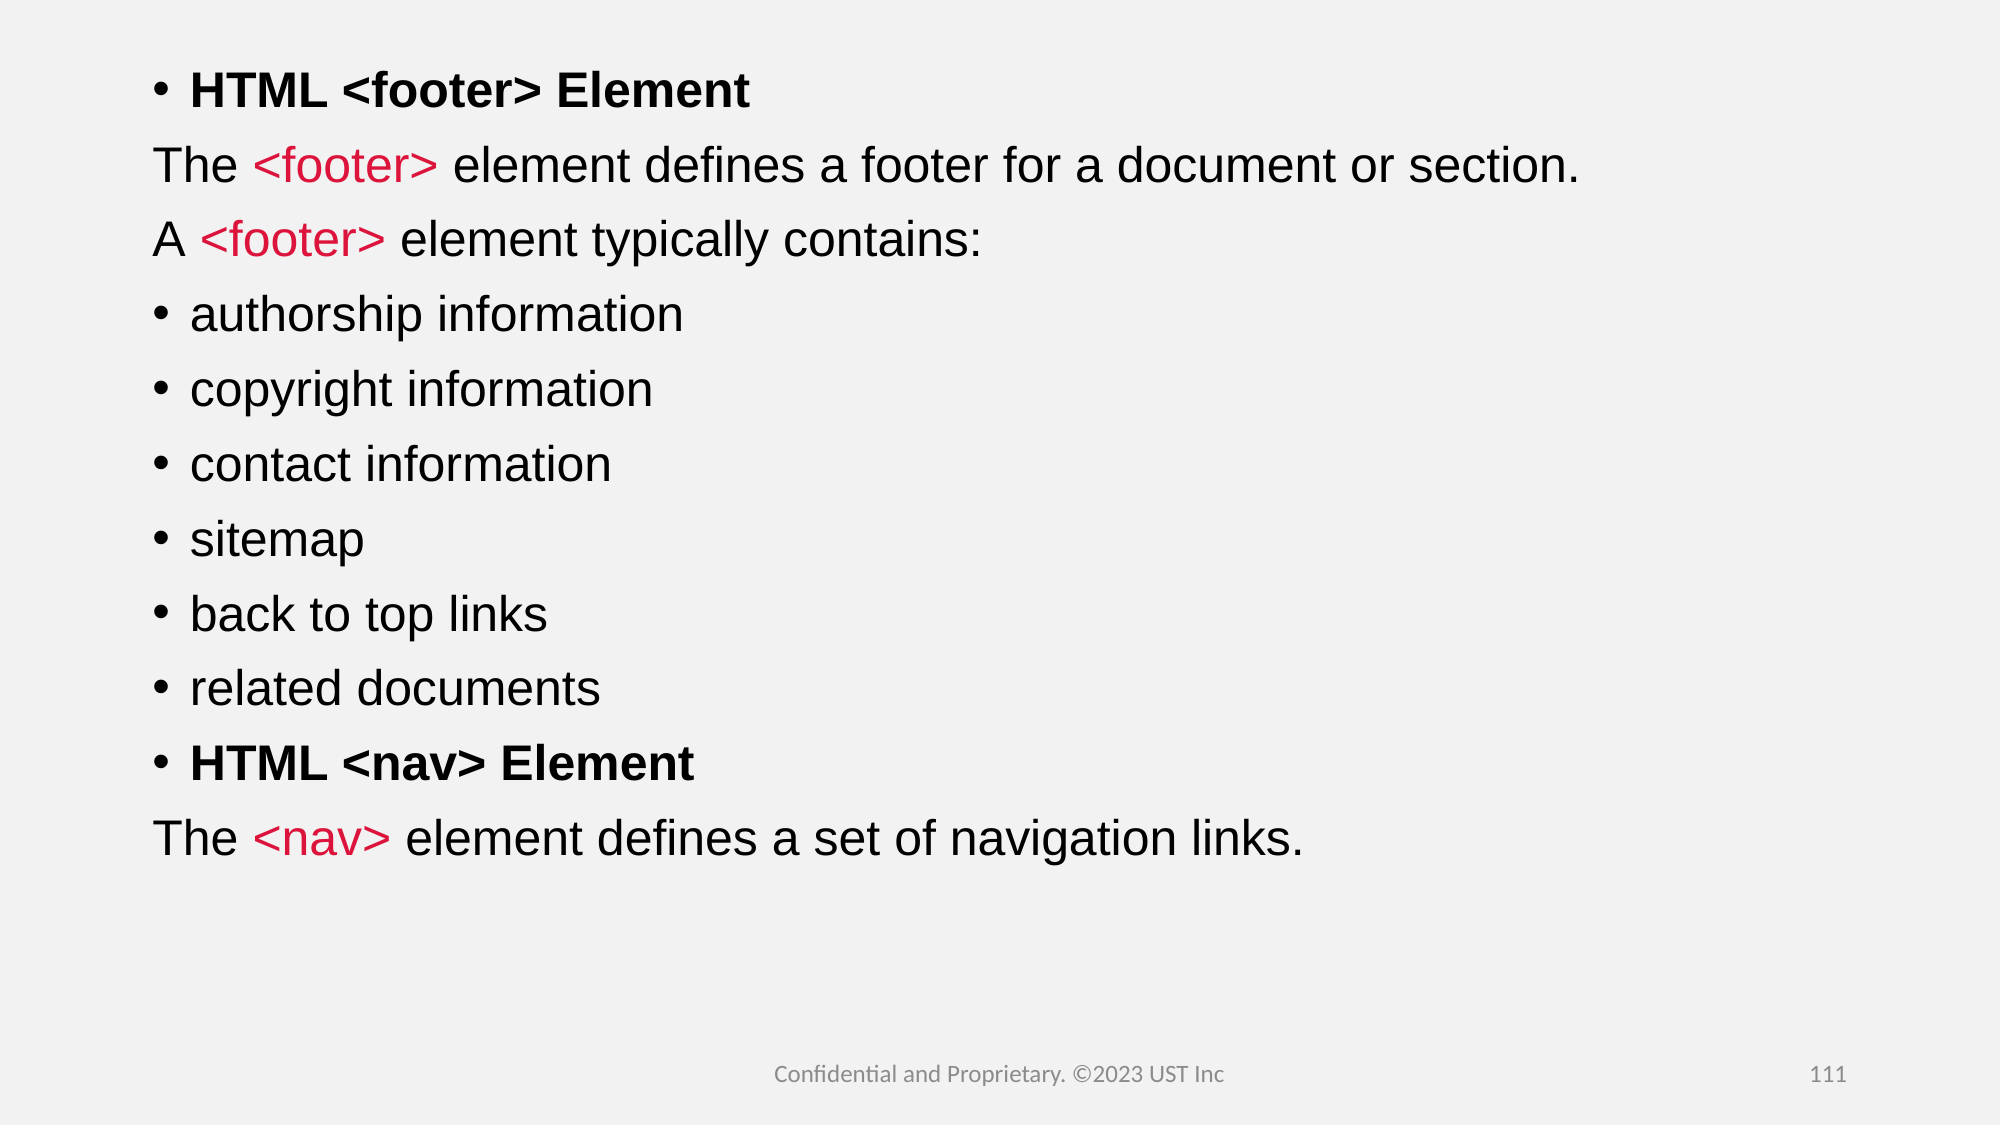

HTML <footer> Element
The <footer> element defines a footer for a document or section.
A <footer> element typically contains:
authorship information
copyright information
contact information
sitemap
back to top links
related documents
HTML <nav> Element
The <nav> element defines a set of navigation links.

Confidential and Proprietary. ©2023 UST Inc
111